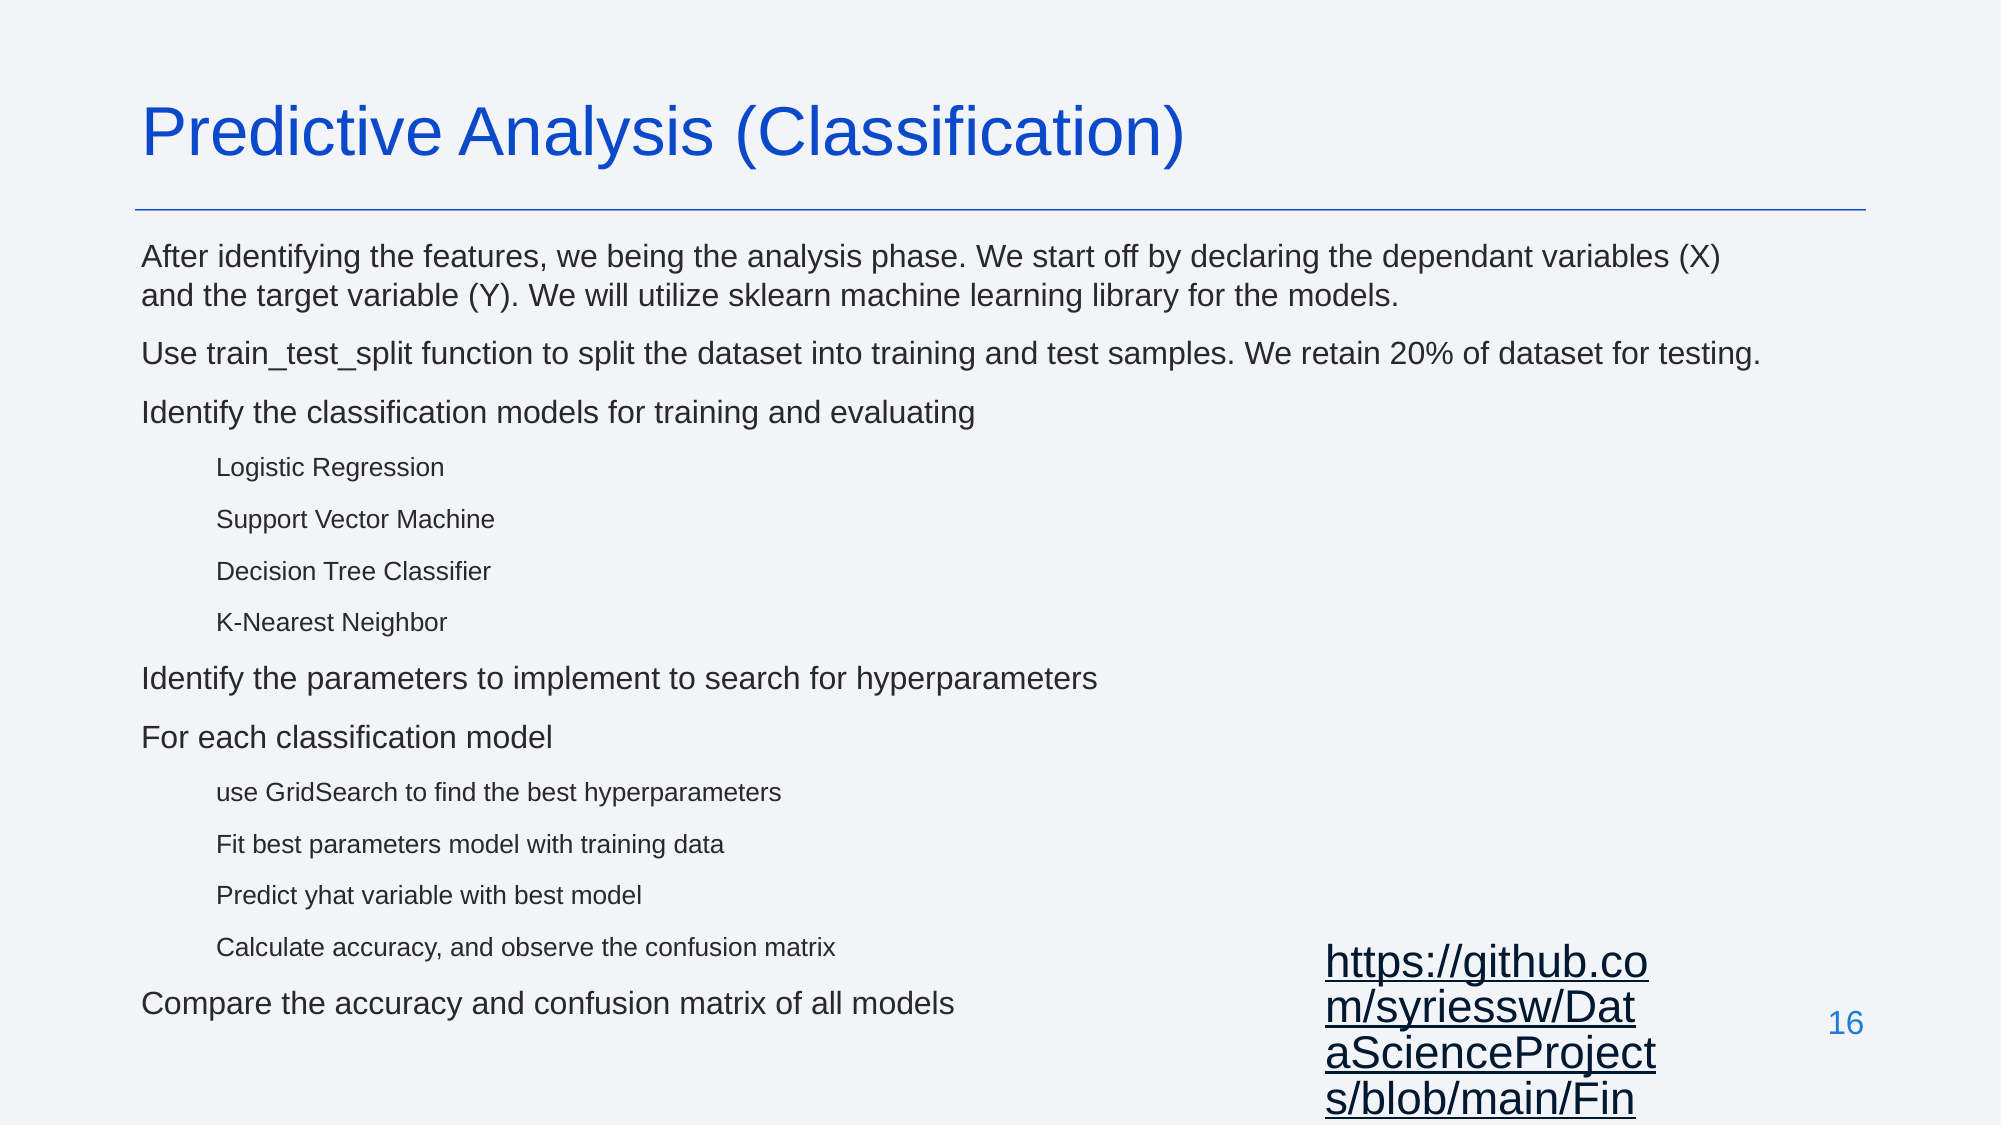

Predictive Analysis (Classification)
After identifying the features, we being the analysis phase. We start off by declaring the dependant variables (X) and the target variable (Y). We will utilize sklearn machine learning library for the models.
Use train_test_split function to split the dataset into training and test samples. We retain 20% of dataset for testing.
Identify the classification models for training and evaluating
Logistic Regression
Support Vector Machine
Decision Tree Classifier
K-Nearest Neighbor
Identify the parameters to implement to search for hyperparameters
For each classification model
use GridSearch to find the best hyperparameters
Fit best parameters model with training data
Predict yhat variable with best model
Calculate accuracy, and observe the confusion matrix
Compare the accuracy and confusion matrix of all models
https://github.com/syriessw/DataScienceProjects/blob/main/FinalProjects/Capstone/SpaceX%20Falcon9%20Launches%20Prediction%20Part7.ipynb

16